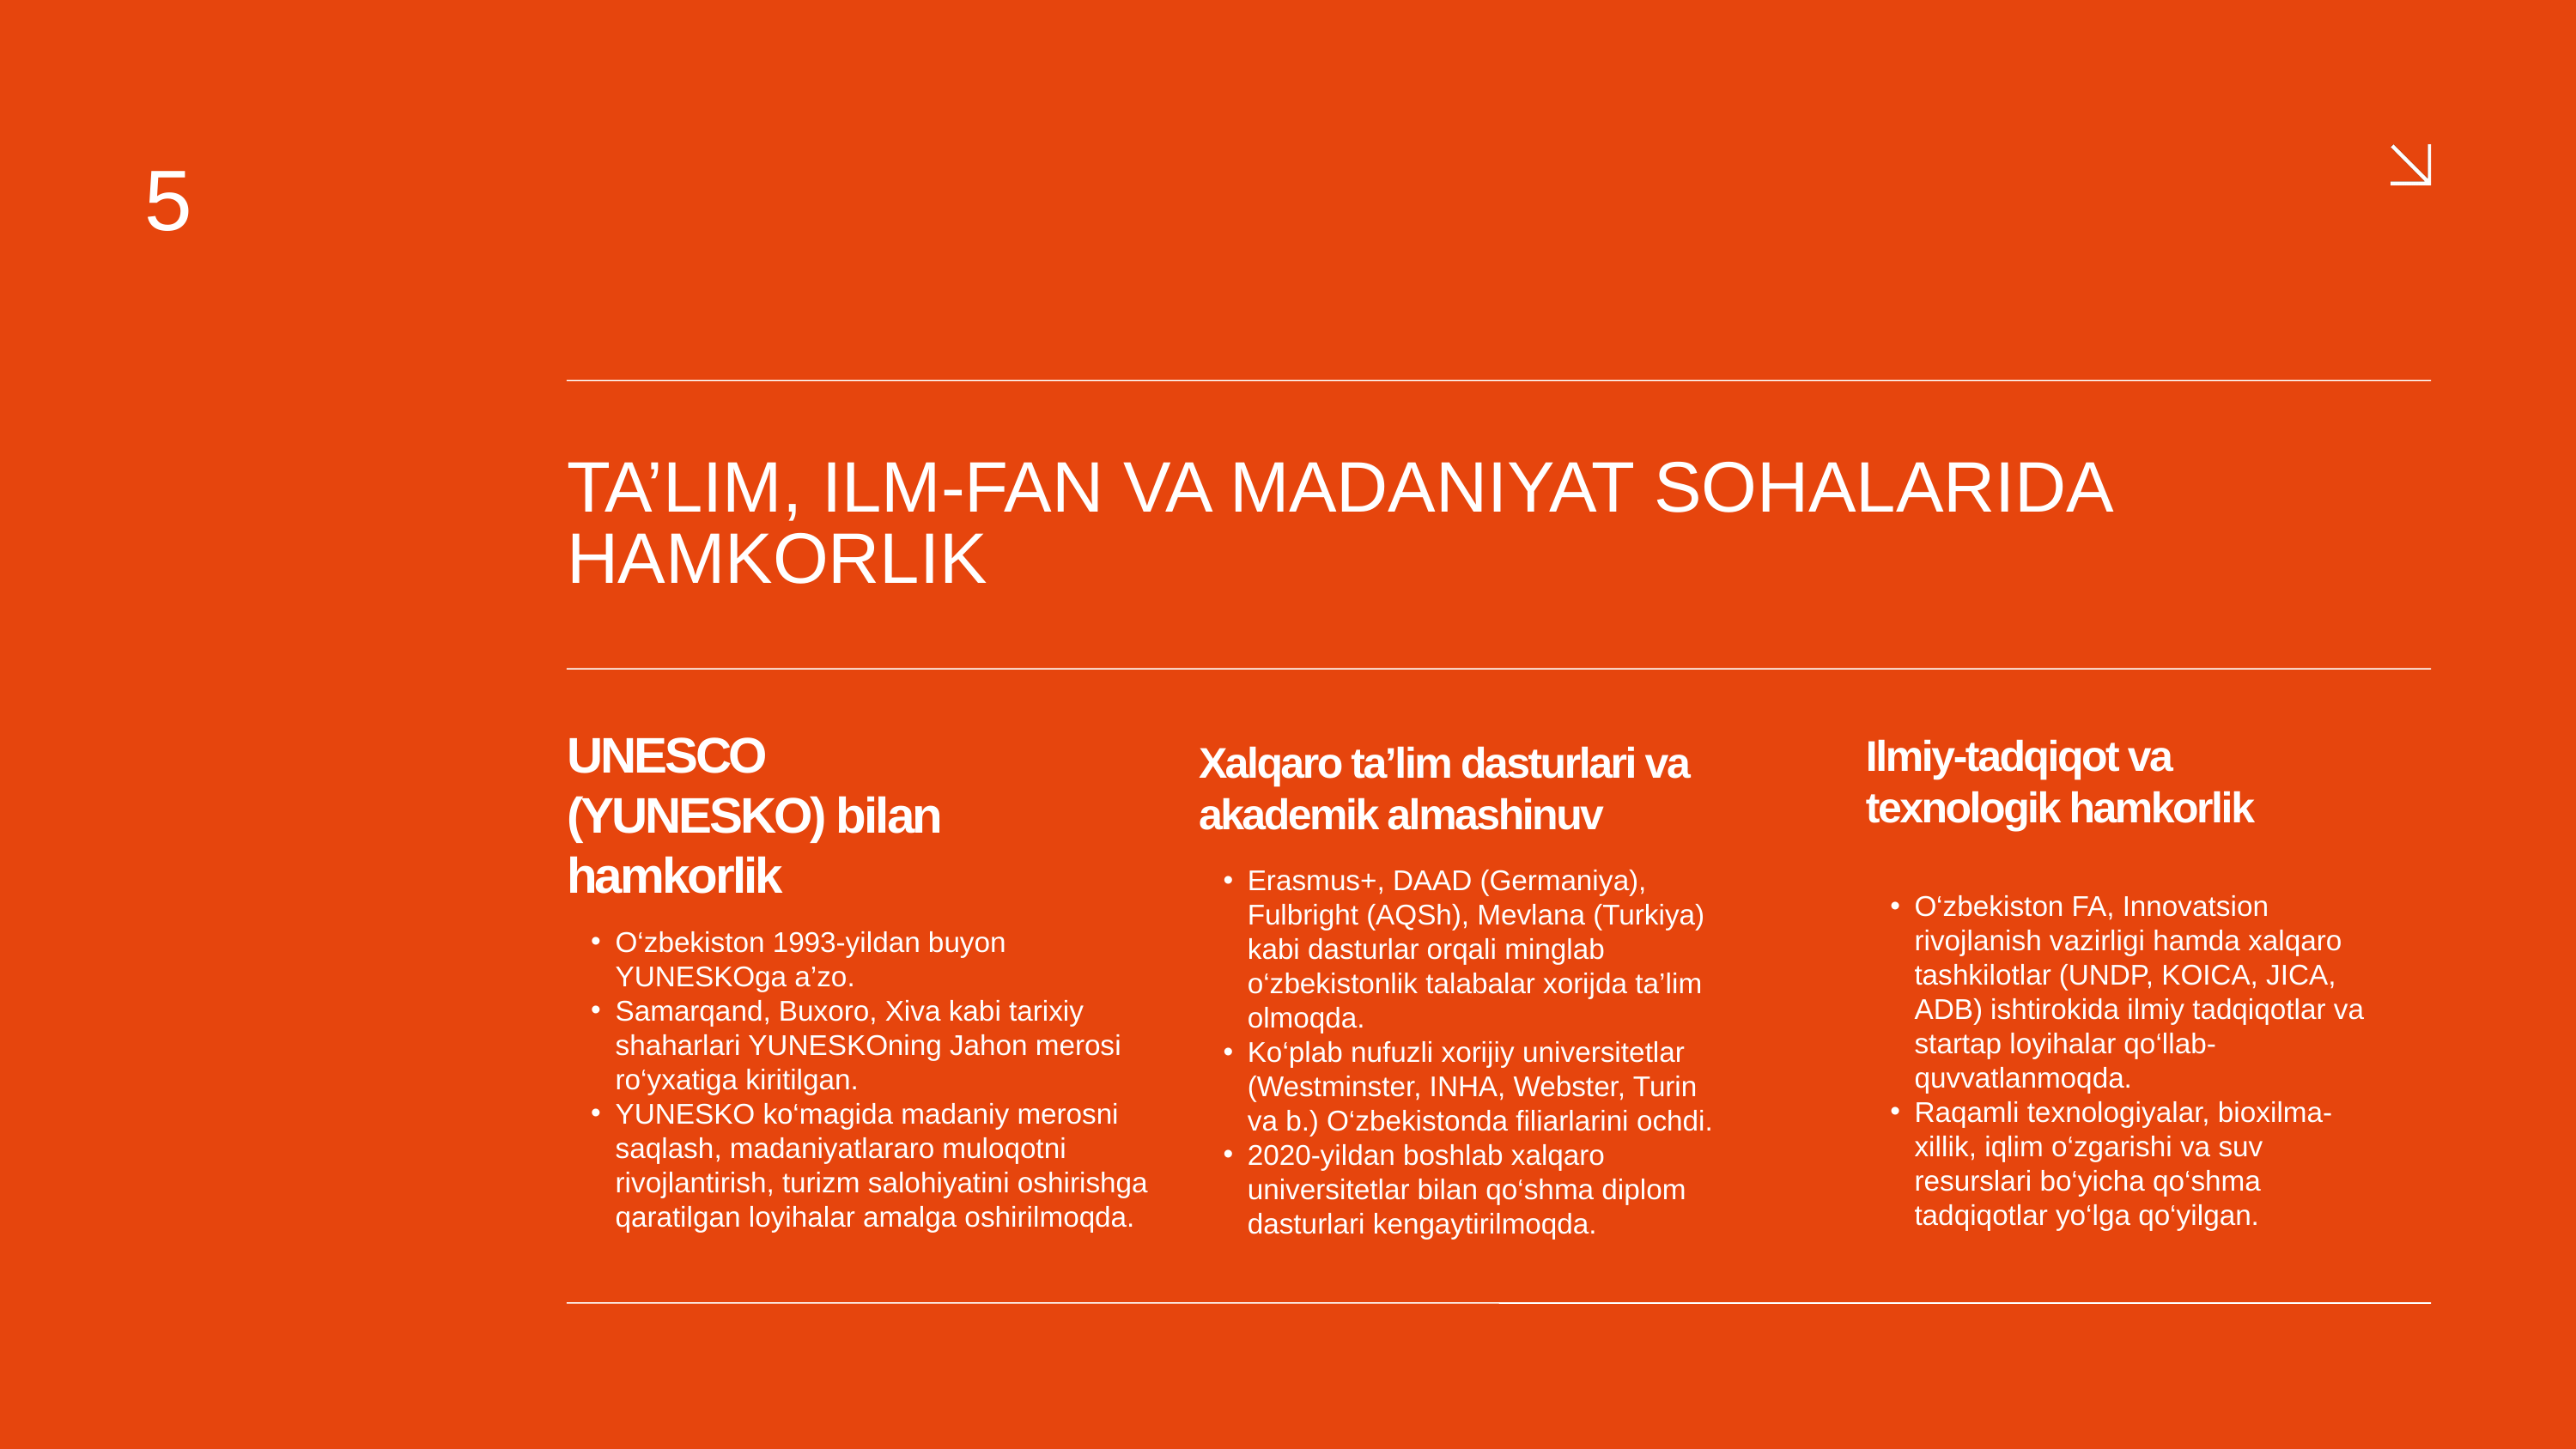

5

TA’LIM, ILM-FAN VA MADANIYAT SOHALARIDA HAMKORLIK

UNESCO (YUNESKO) bilan hamkorlik
Ilmiy-tadqiqot va texnologik hamkorlik
Xalqaro ta’lim dasturlari va akademik almashinuv
Erasmus+, DAAD (Germaniya), Fulbright (AQSh), Mevlana (Turkiya) kabi dasturlar orqali minglab o‘zbekistonlik talabalar xorijda ta’lim olmoqda.
Ko‘plab nufuzli xorijiy universitetlar (Westminster, INHA, Webster, Turin va b.) O‘zbekistonda filiarlarini ochdi.
2020-yildan boshlab xalqaro universitetlar bilan qo‘shma diplom dasturlari kengaytirilmoqda.

O‘zbekiston FA, Innovatsion rivojlanish vazirligi hamda xalqaro tashkilotlar (UNDP, KOICA, JICA, ADB) ishtirokida ilmiy tadqiqotlar va startap loyihalar qo‘llab-quvvatlanmoqda.
Raqamli texnologiyalar, bioxilma-xillik, iqlim o‘zgarishi va suv resurslari bo‘yicha qo‘shma tadqiqotlar yo‘lga qo‘yilgan.

O‘zbekiston 1993-yildan buyon YUNESKOga a’zo.
Samarqand, Buxoro, Xiva kabi tarixiy shaharlari YUNESKOning Jahon merosi ro‘yxatiga kiritilgan.
YUNESKO ko‘magida madaniy merosni saqlash, madaniyatlararo muloqotni rivojlantirish, turizm salohiyatini oshirishga qaratilgan loyihalar amalga oshirilmoqda.